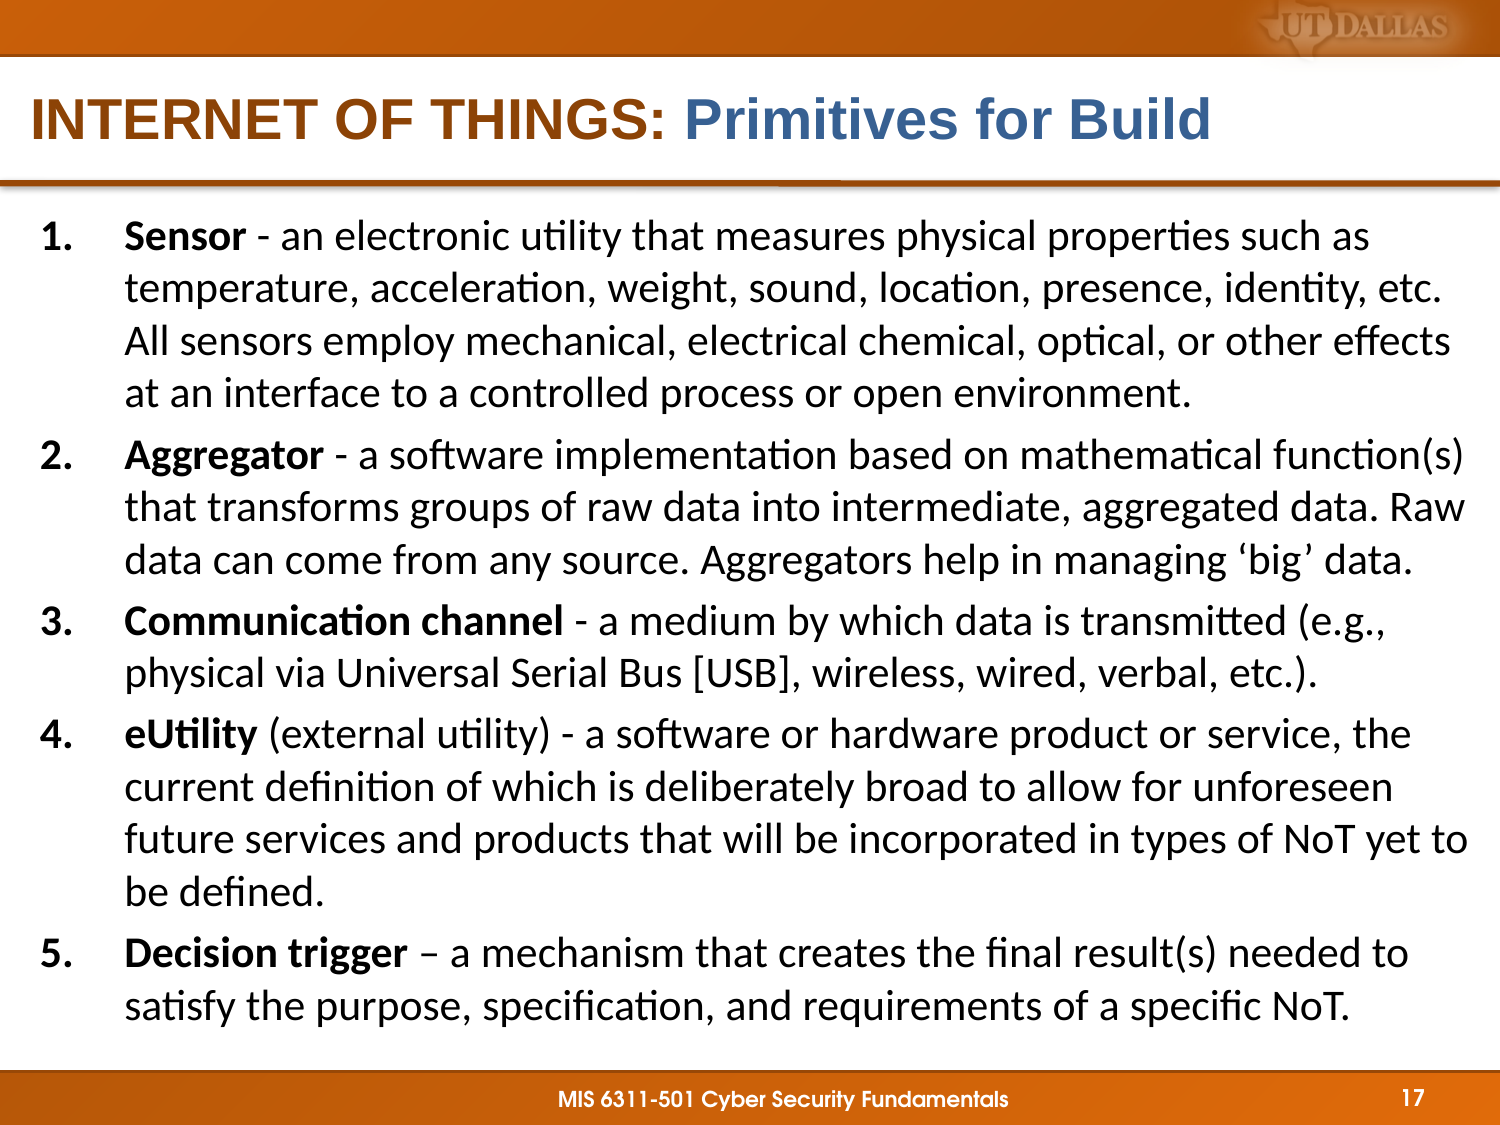

# INTERNET OF THINGS: Primitives for Build
Sensor - an electronic utility that measures physical properties such as temperature, acceleration, weight, sound, location, presence, identity, etc. All sensors employ mechanical, electrical chemical, optical, or other effects at an interface to a controlled process or open environment.
Aggregator - a software implementation based on mathematical function(s) that transforms groups of raw data into intermediate, aggregated data. Raw data can come from any source. Aggregators help in managing ‘big’ data.
Communication channel - a medium by which data is transmitted (e.g., physical via Universal Serial Bus [USB], wireless, wired, verbal, etc.).
eUtility (external utility) - a software or hardware product or service, the current definition of which is deliberately broad to allow for unforeseen future services and products that will be incorporated in types of NoT yet to be defined.
Decision trigger – a mechanism that creates the final result(s) needed to satisfy the purpose, specification, and requirements of a specific NoT.
17